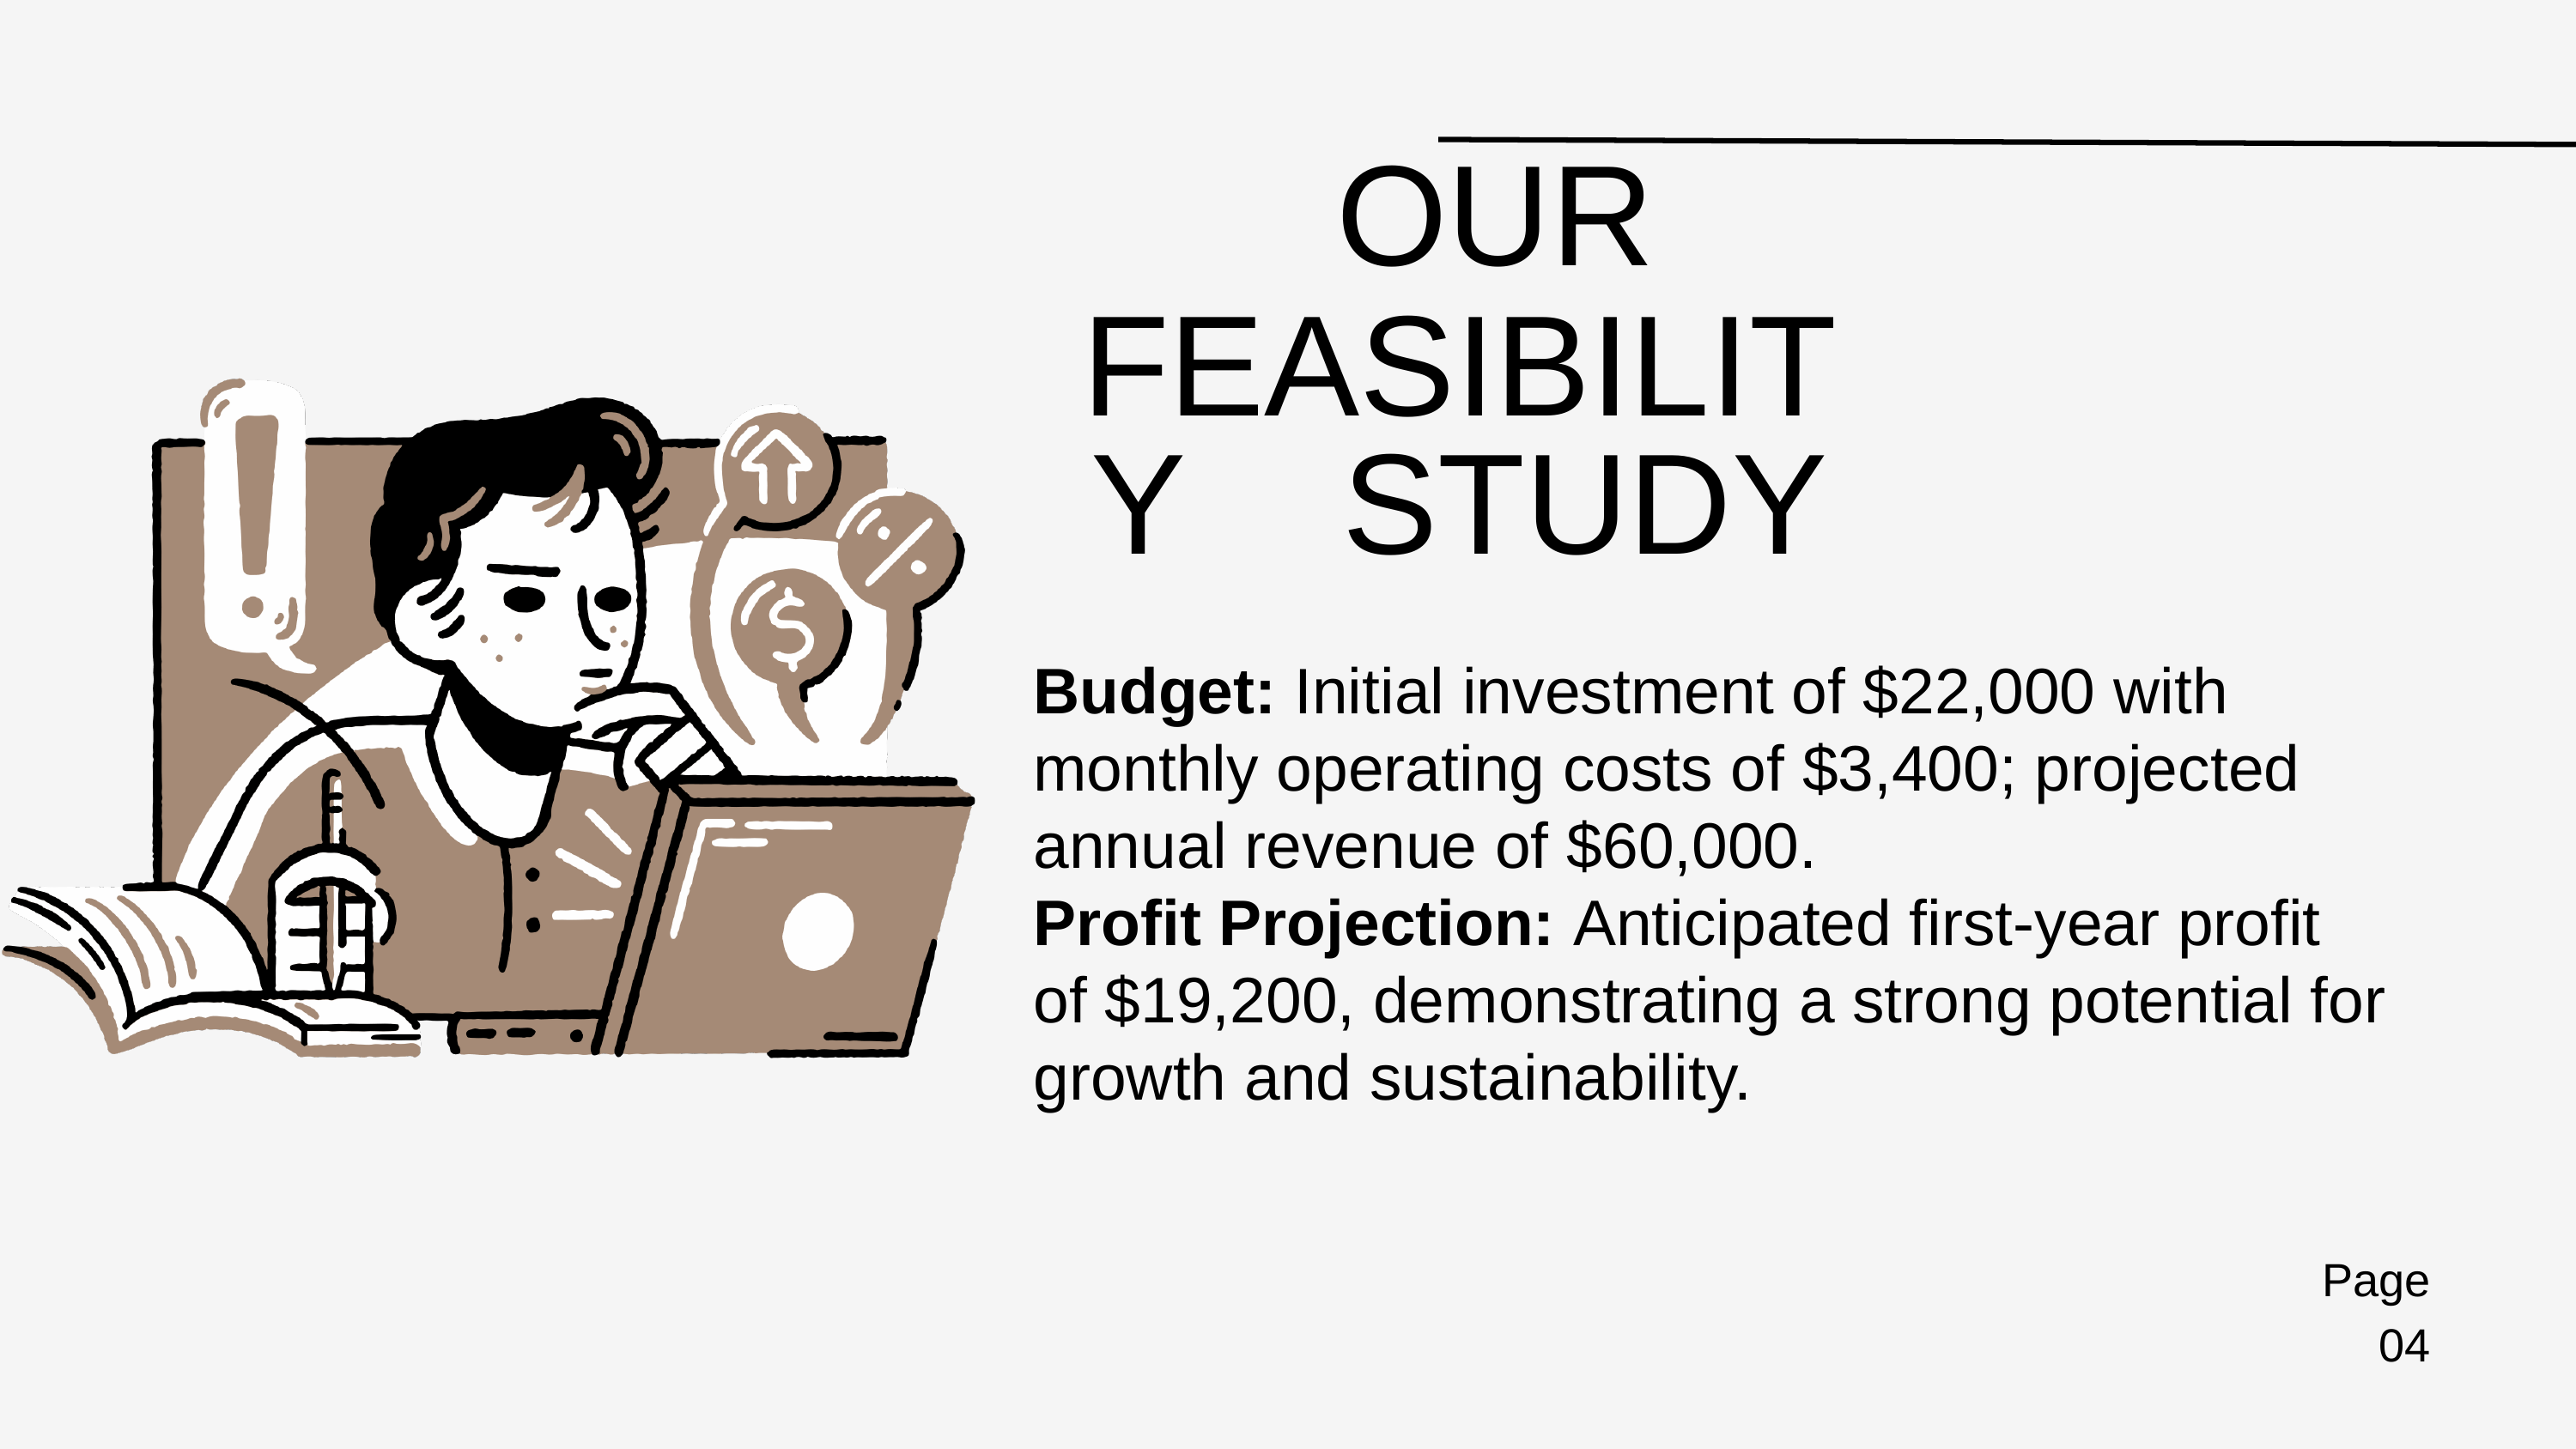

OUR
FEASIBILITY    STUDY

Budget: Initial investment of $22,000 with monthly operating costs of $3,400; projected annual revenue of $60,000.
Profit Projection: Anticipated first-year profit of $19,200, demonstrating a strong potential for growth and sustainability.
Page 04